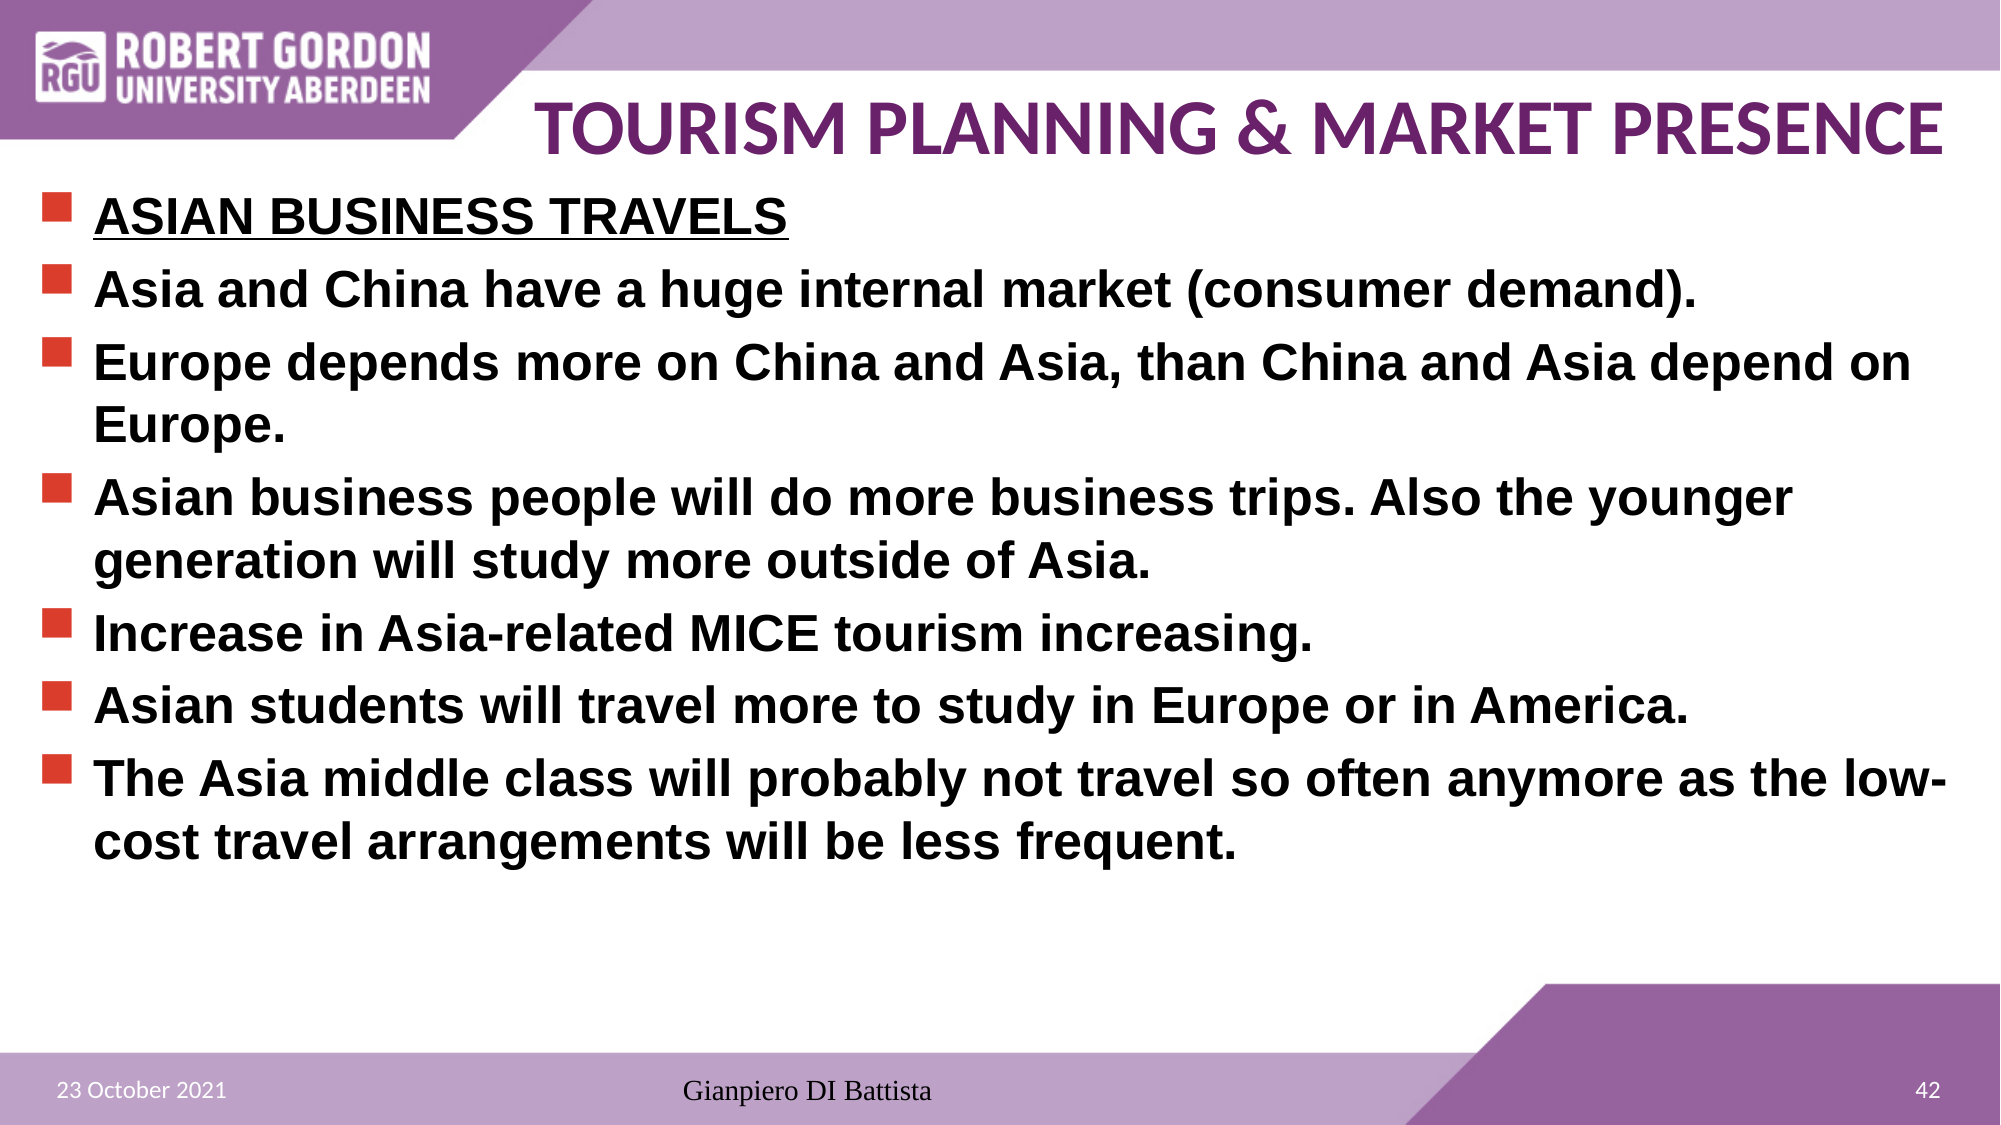

# TOURISM PLANNING & MARKET PRESENCE
ASIAN BUSINESS TRAVELS
Asia and China have a huge internal market (consumer demand).
Europe depends more on China and Asia, than China and Asia depend on Europe.
Asian business people will do more business trips. Also the younger generation will study more outside of Asia.
Increase in Asia-related MICE tourism increasing.
Asian students will travel more to study in Europe or in America.
The Asia middle class will probably not travel so often anymore as the low-cost travel arrangements will be less frequent.
42
23 October 2021
Gianpiero DI Battista